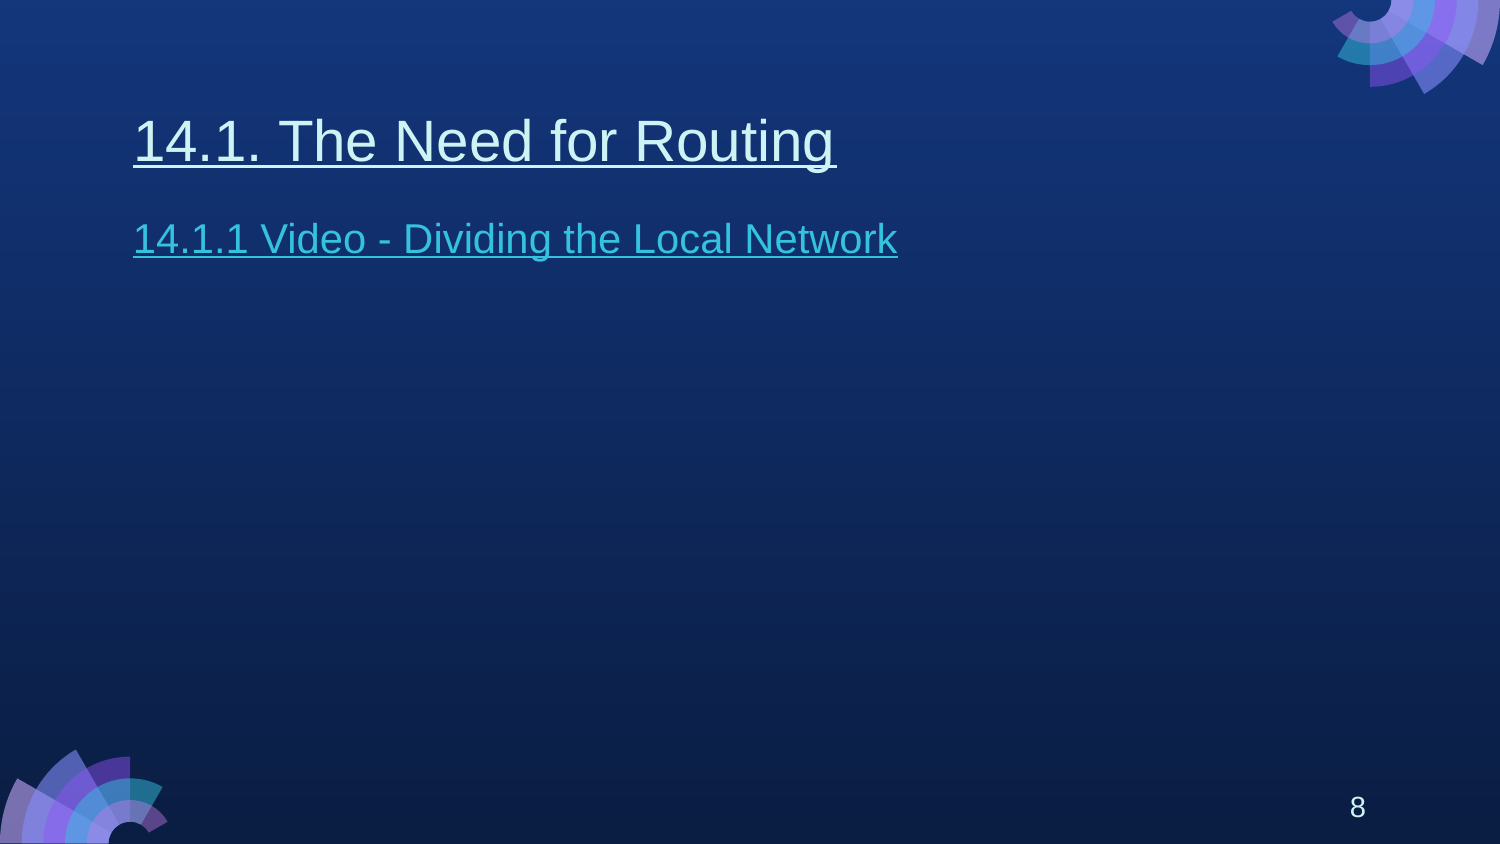

# 14.1. The Need for Routing
14.1.1 Video - Dividing the Local Network